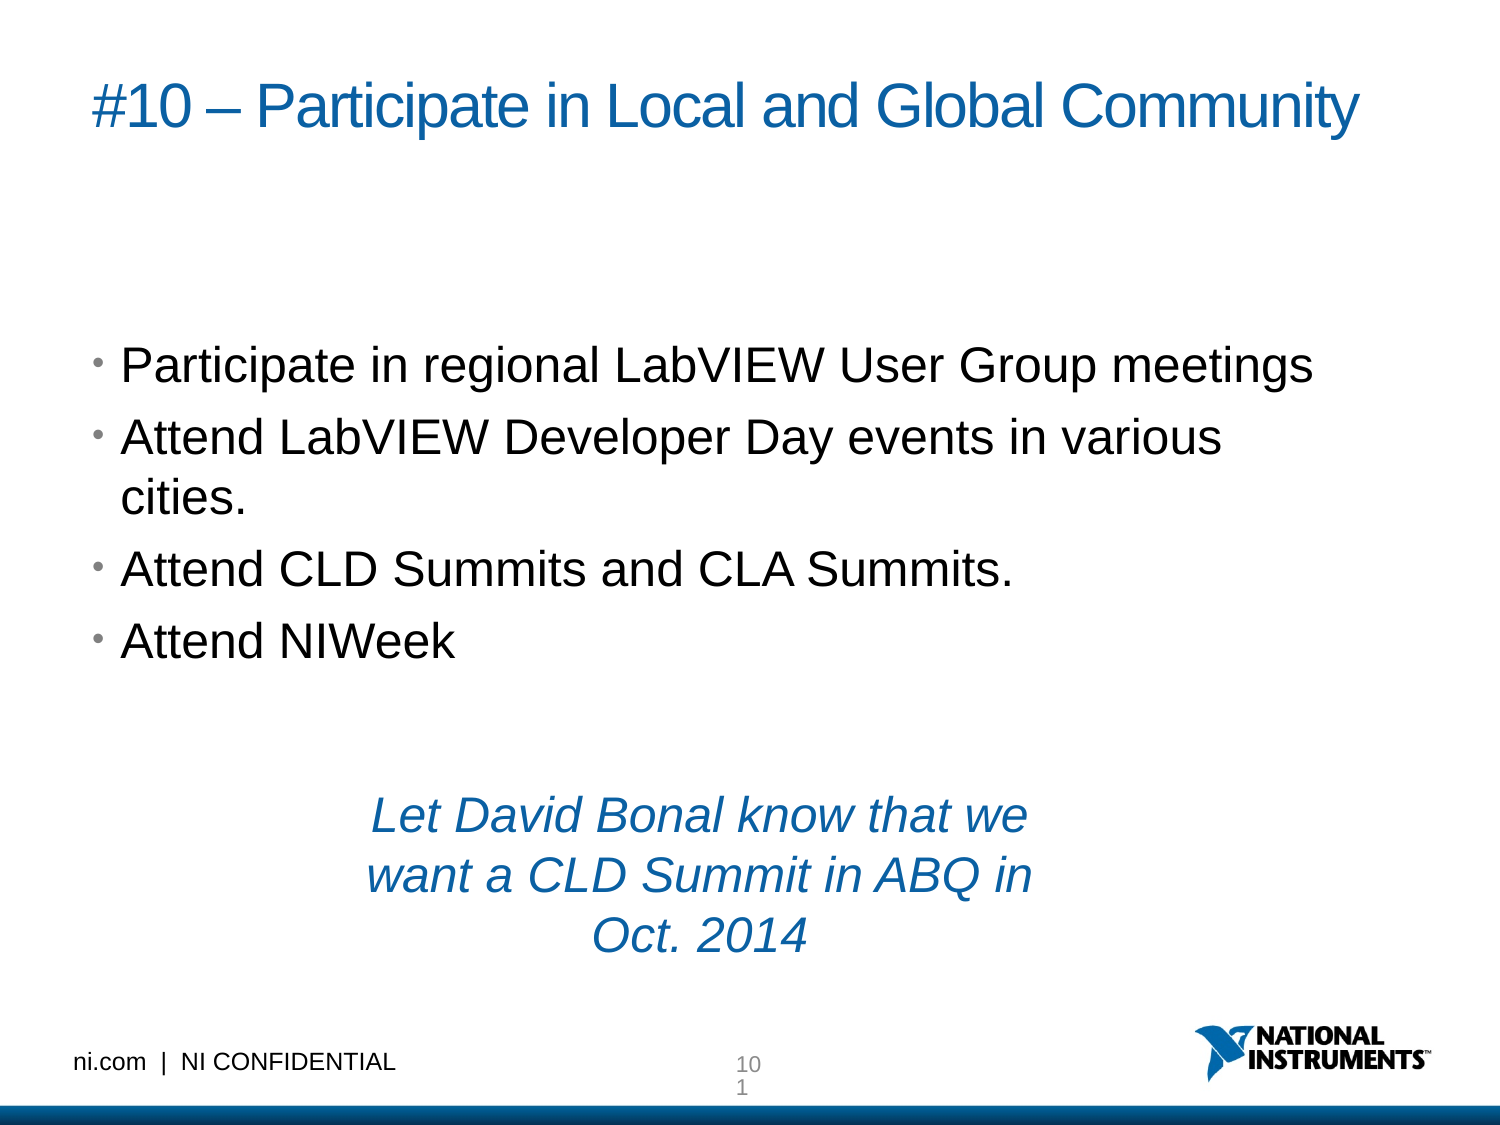

# #10 – Participate in Local and Global Community
Participate in regional LabVIEW User Group meetings
Attend LabVIEW Developer Day events in various cities.
Attend CLD Summits and CLA Summits.
Attend NIWeek
Let David Bonal know that we want a CLD Summit in ABQ in Oct. 2014